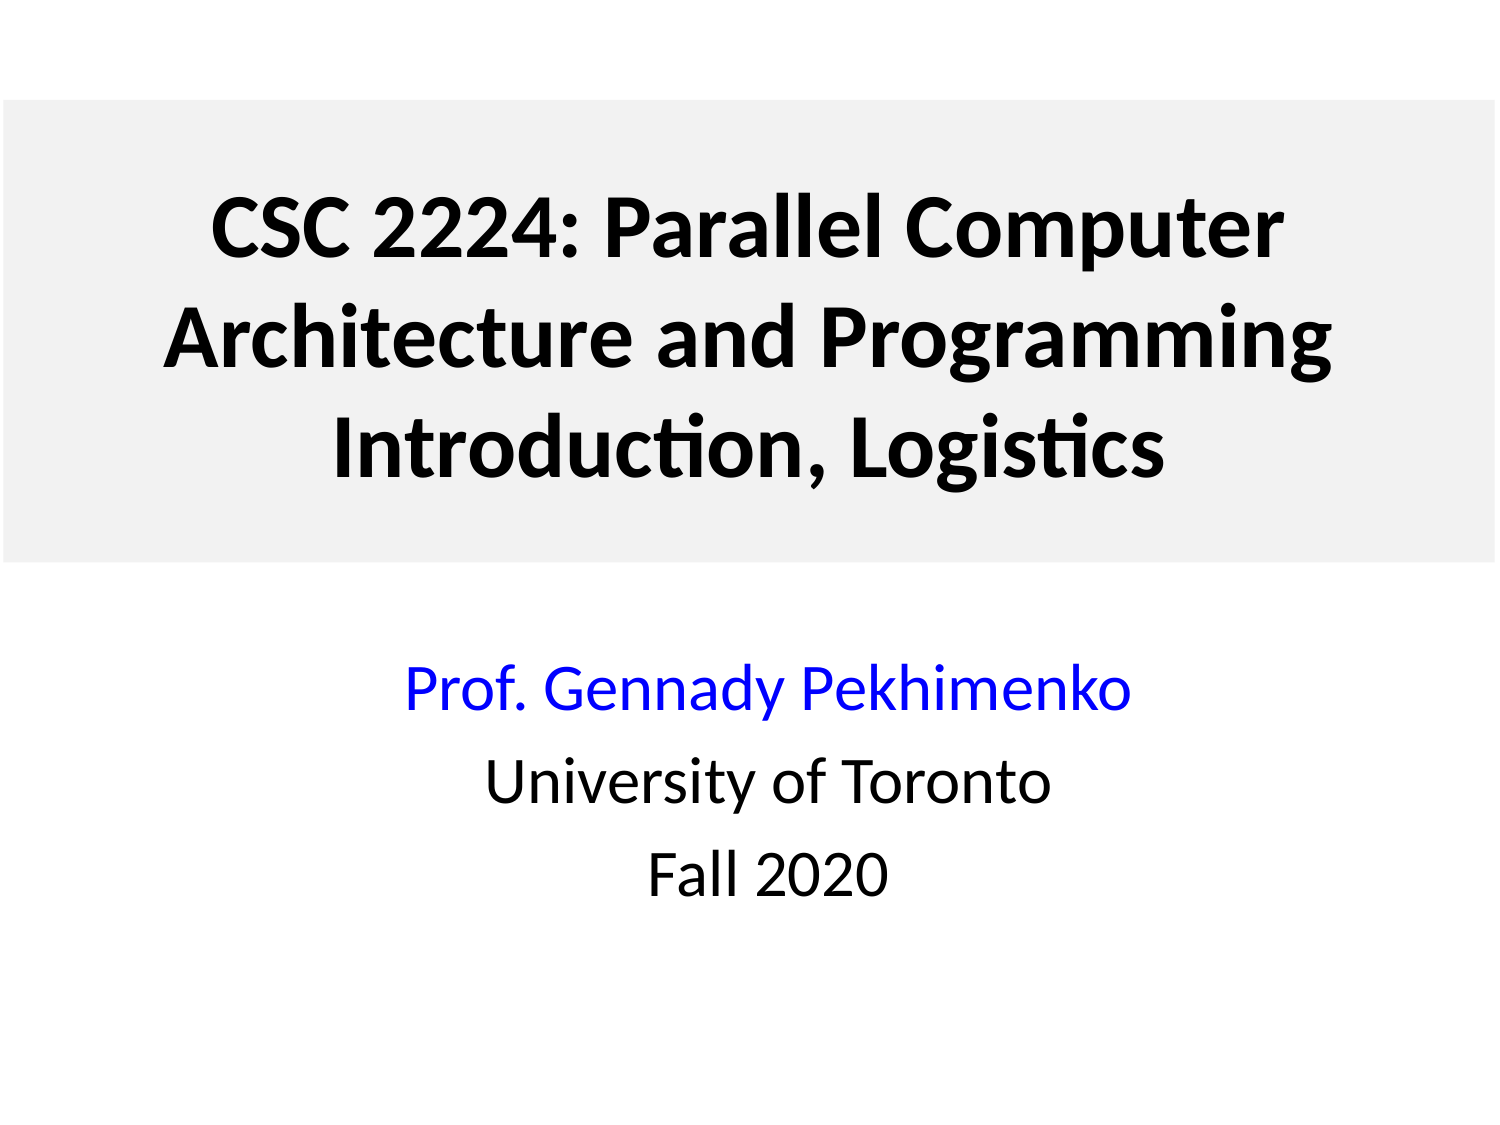

# CSC 2224: Parallel Computer Architecture and Programming Introduction, Logistics
Prof. Gennady Pekhimenko
University of Toronto
Fall 2020